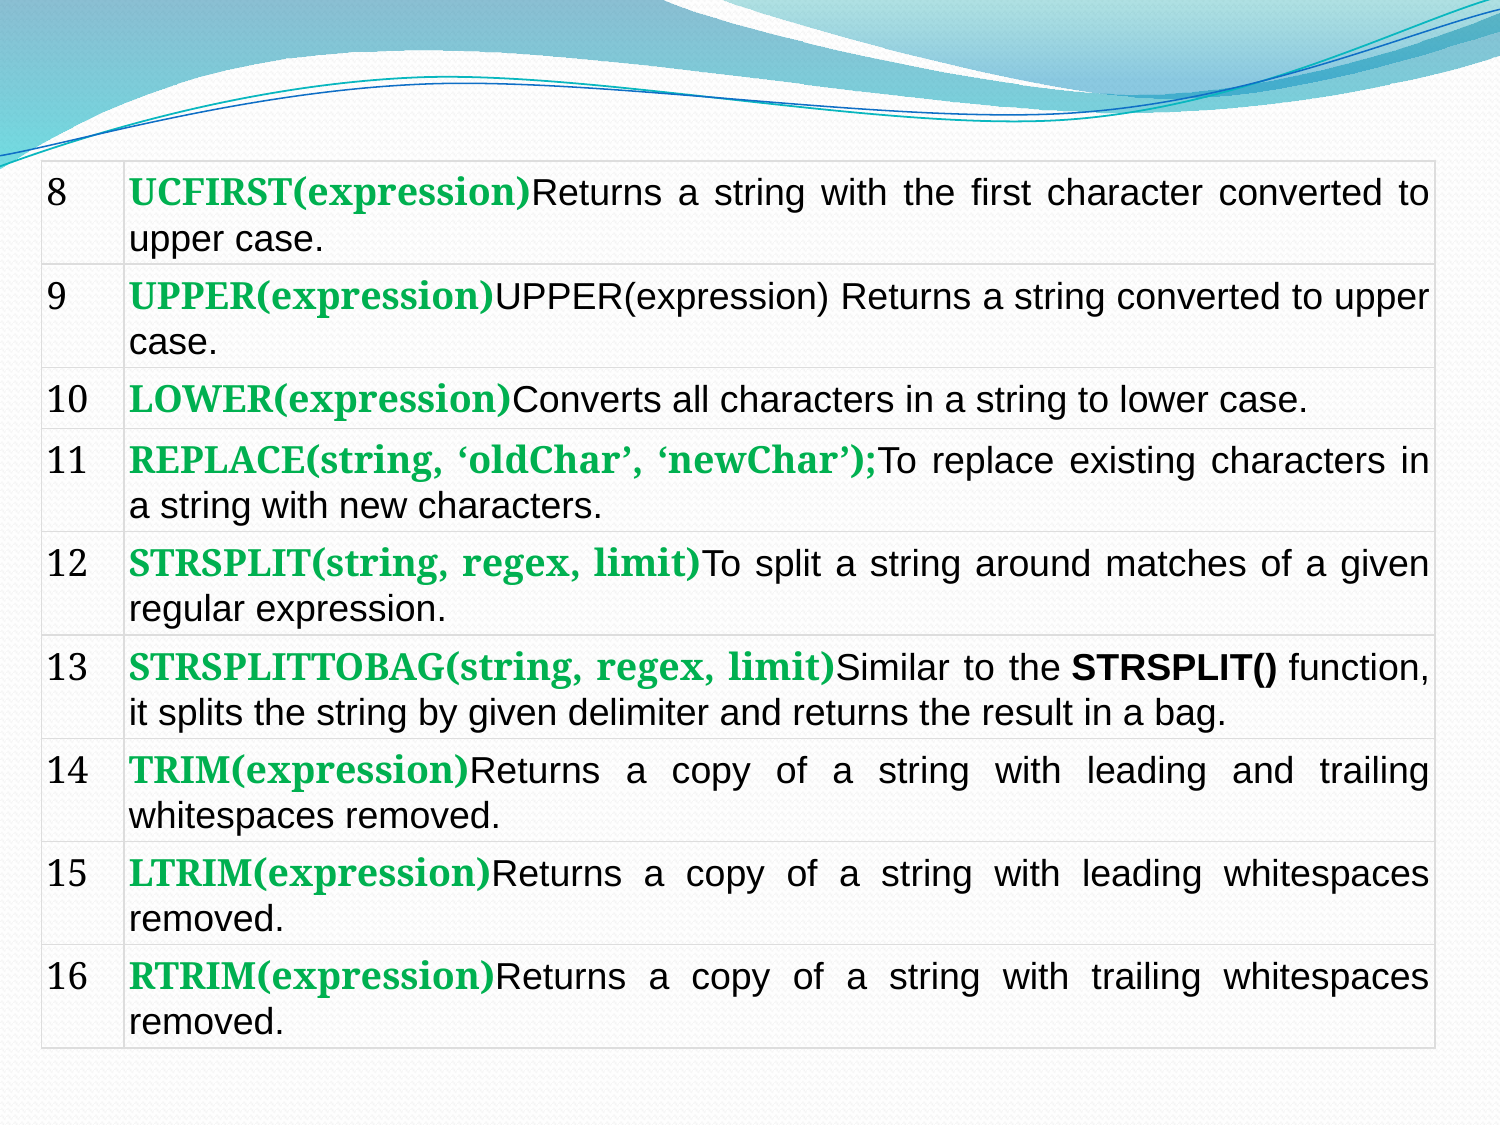

| 8 | UCFIRST(expression)Returns a string with the first character converted to upper case. |
| --- | --- |
| 9 | UPPER(expression)UPPER(expression) Returns a string converted to upper case. |
| 10 | LOWER(expression)Converts all characters in a string to lower case. |
| 11 | REPLACE(string, ‘oldChar’, ‘newChar’);To replace existing characters in a string with new characters. |
| 12 | STRSPLIT(string, regex, limit)To split a string around matches of a given regular expression. |
| 13 | STRSPLITTOBAG(string, regex, limit)Similar to the STRSPLIT() function, it splits the string by given delimiter and returns the result in a bag. |
| 14 | TRIM(expression)Returns a copy of a string with leading and trailing whitespaces removed. |
| 15 | LTRIM(expression)Returns a copy of a string with leading whitespaces removed. |
| 16 | RTRIM(expression)Returns a copy of a string with trailing whitespaces removed. |